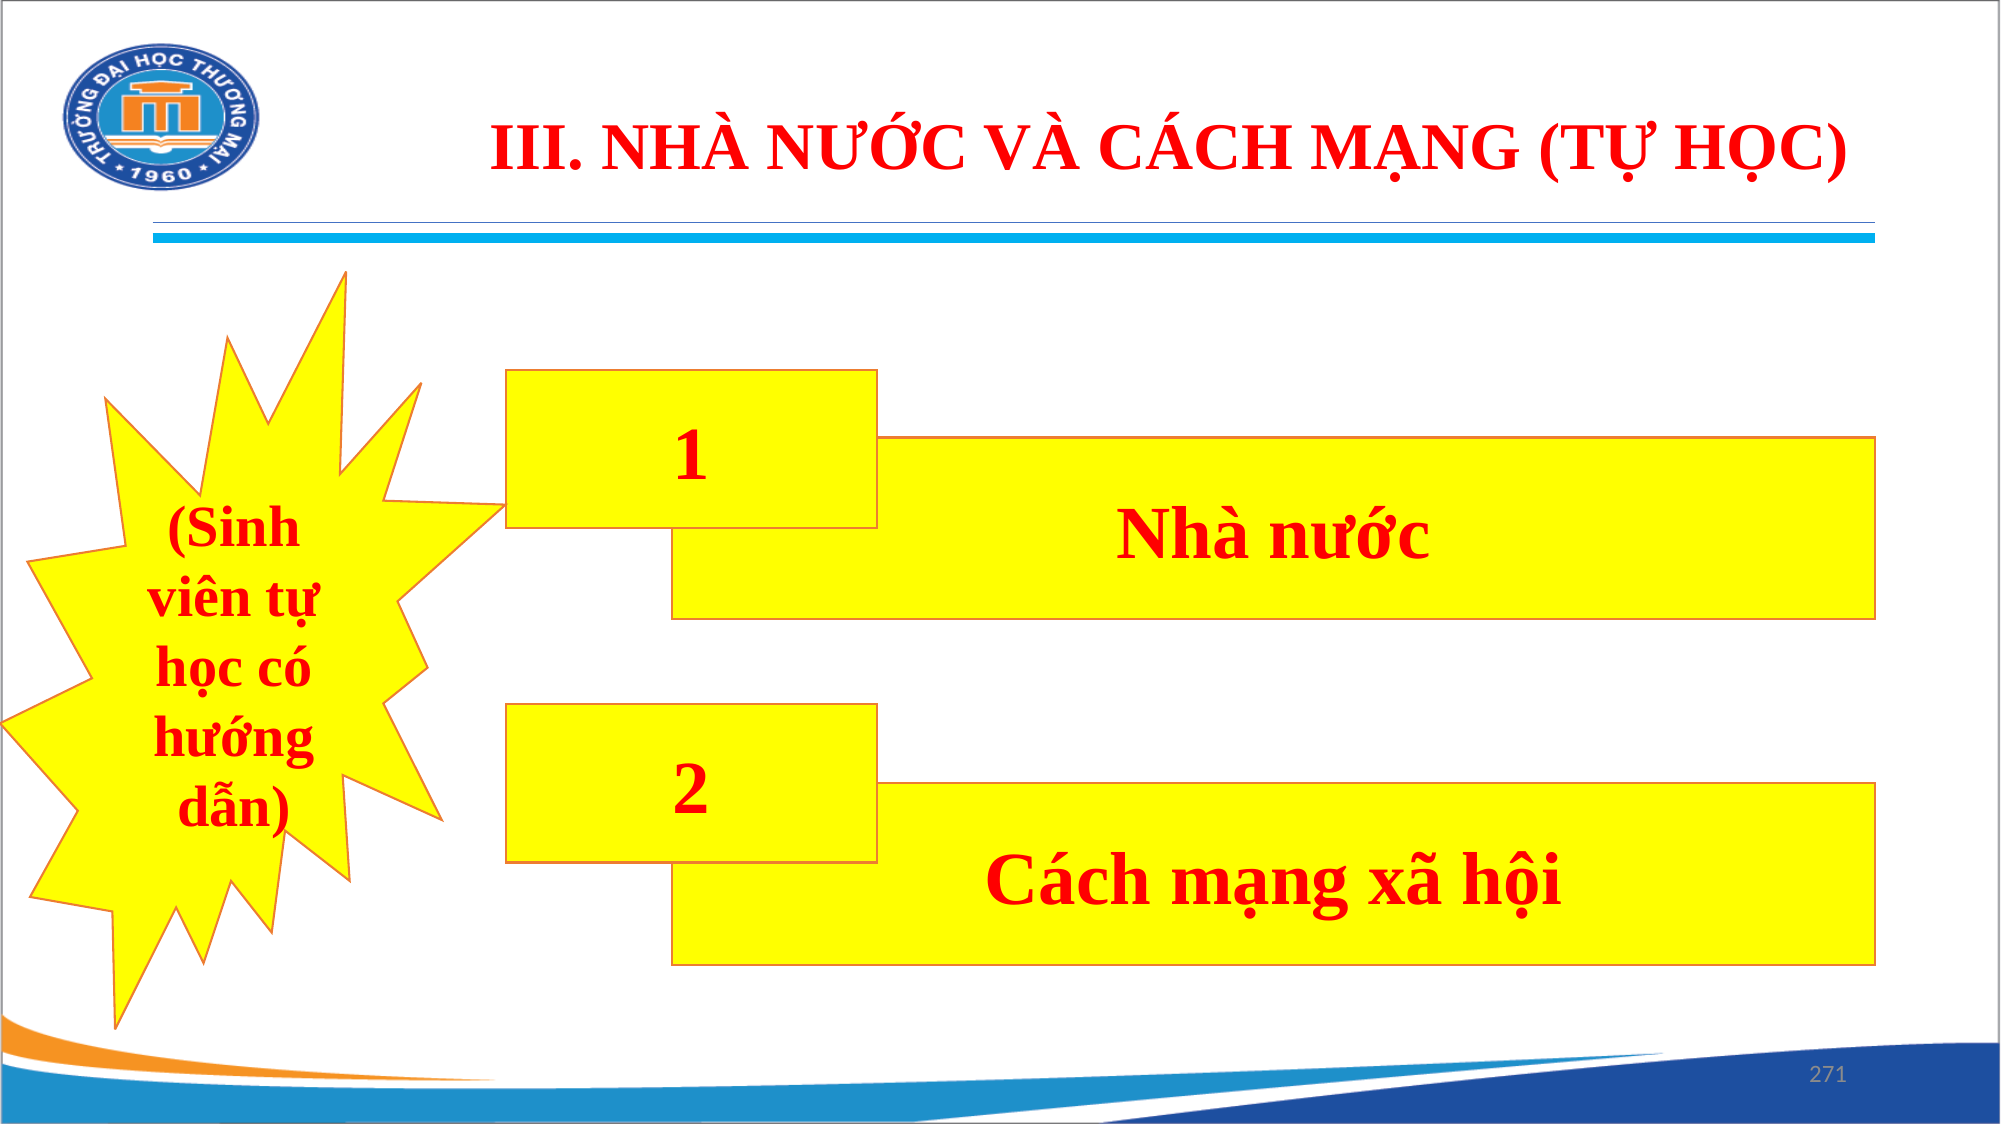

III. NHÀ NƯỚC VÀ CÁCH MẠNG (TỰ HỌC)
(Sinh viên tự học có hướng dẫn)
1
Nhà nước
2
Cách mạng xã hội
271